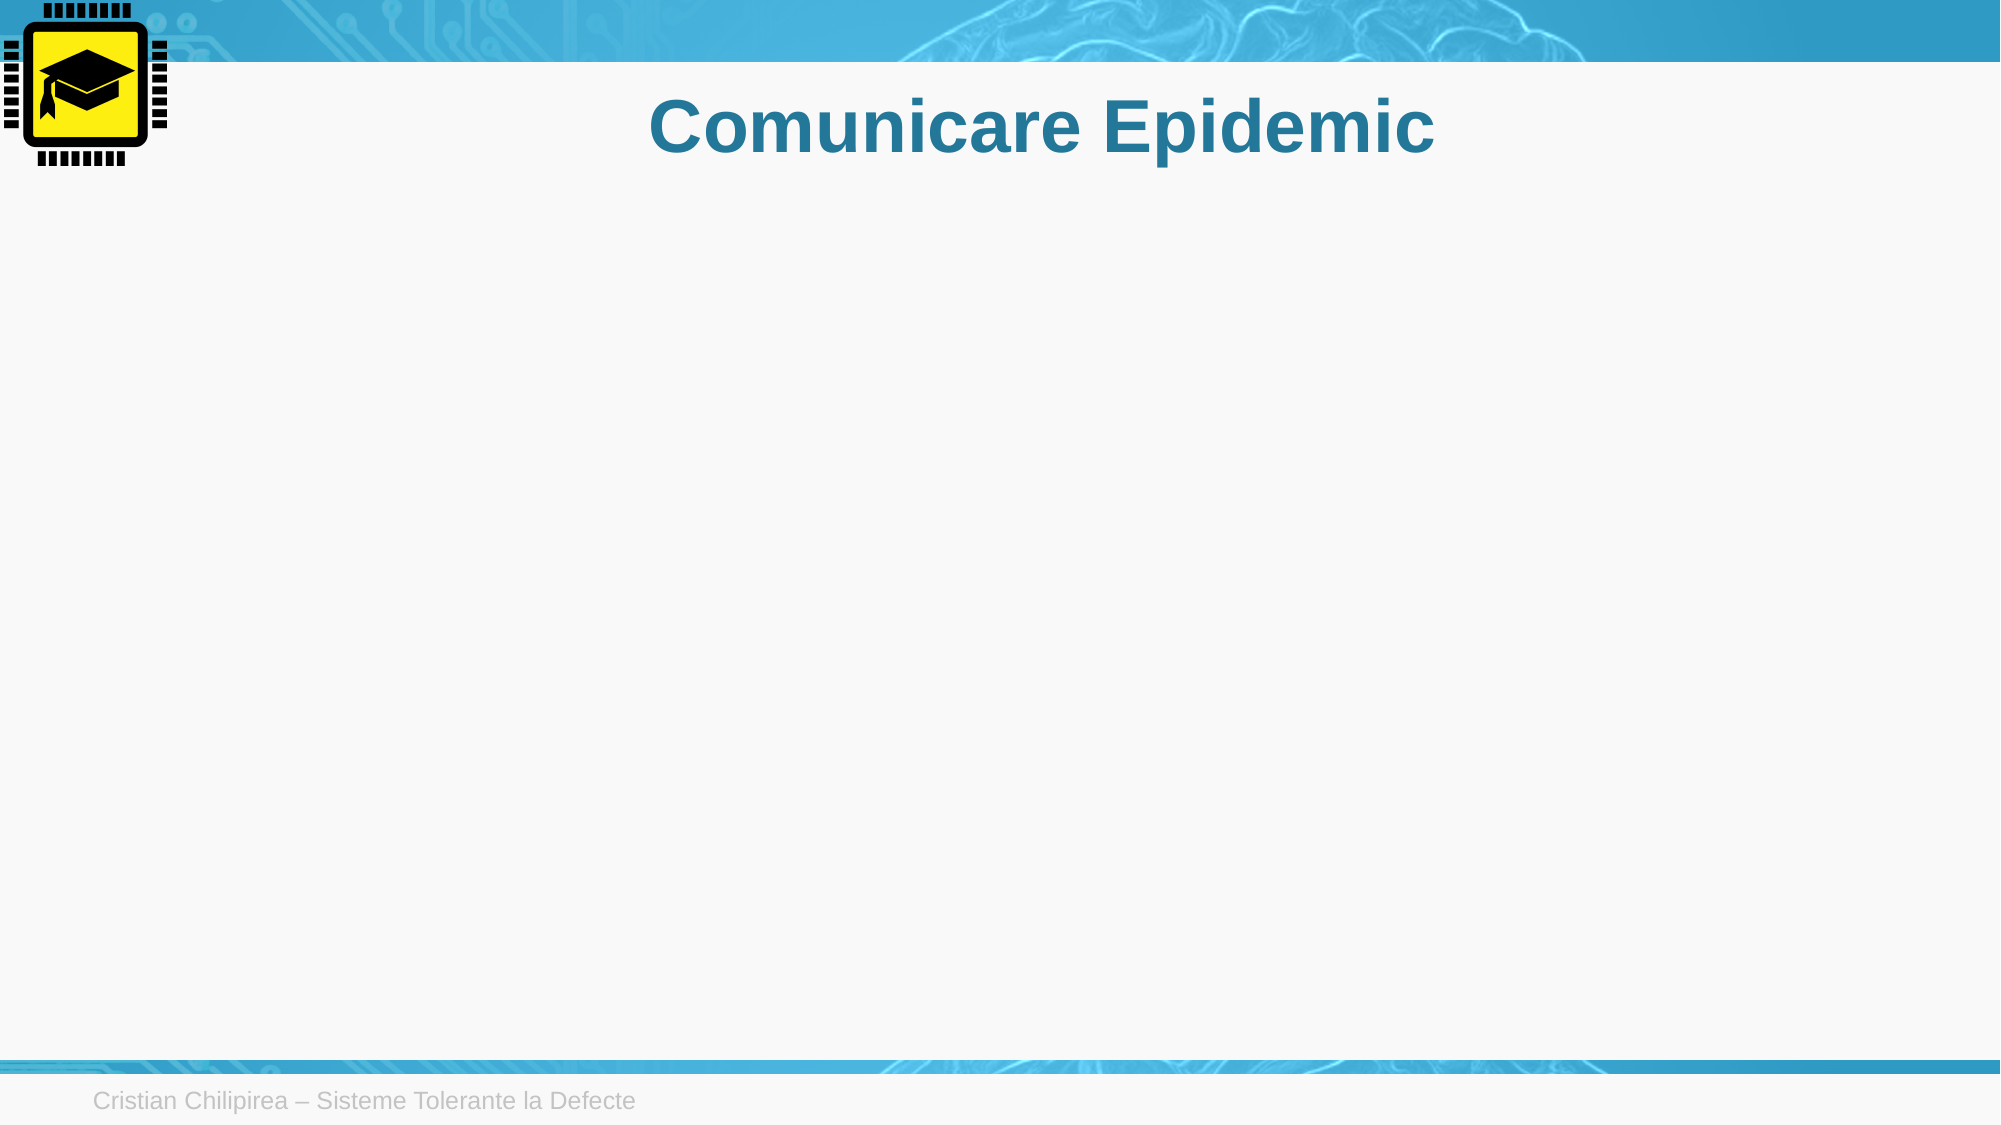

# Comunicare Epidemic
Cristian Chilipirea – Sisteme Tolerante la Defecte